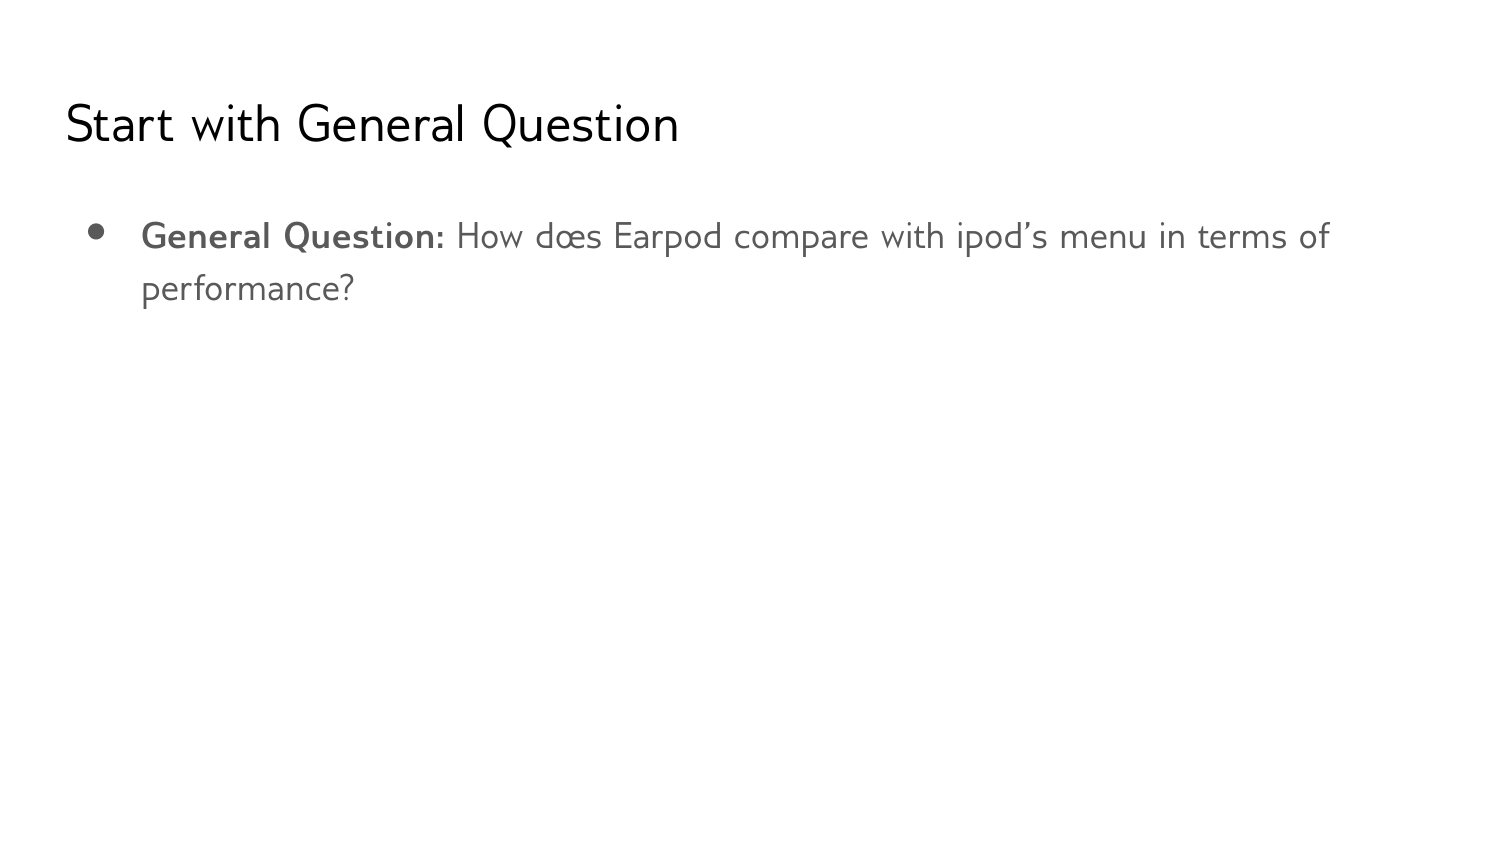

# Start with General Question
General Question: How does Earpod compare with ipod’s menu in terms of performance?